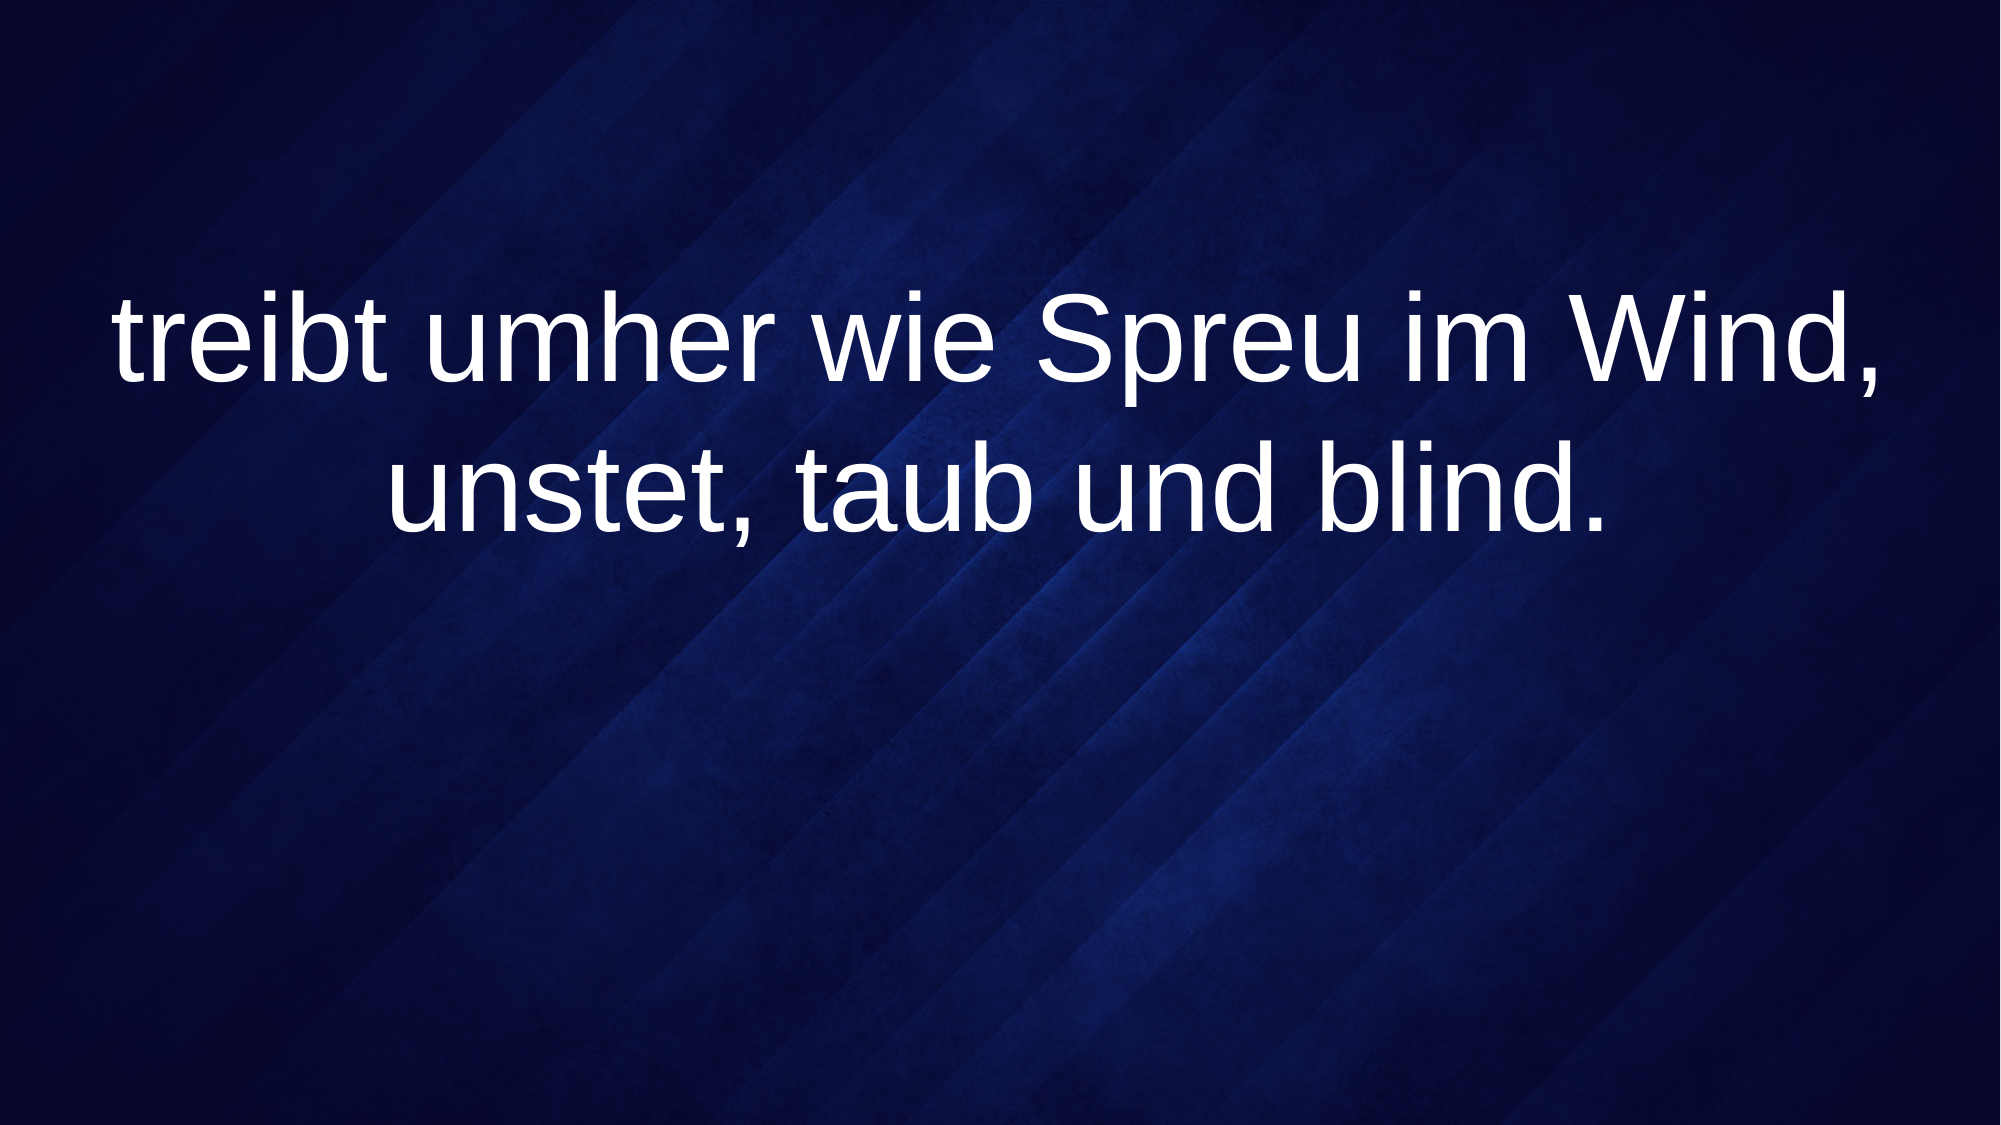

# treibt umher wie Spreu im Wind, unstet, taub und blind.